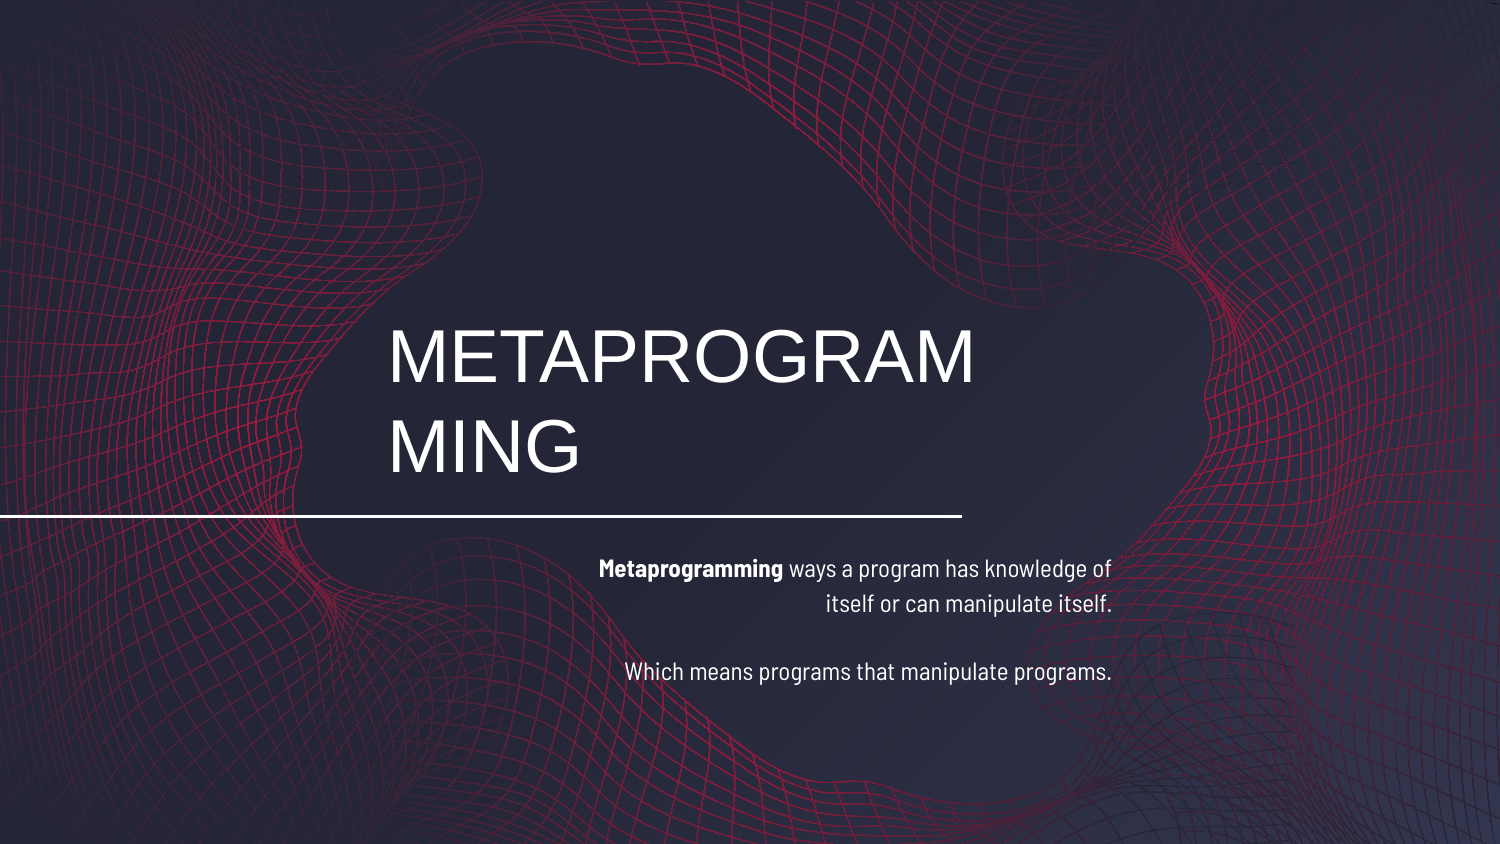

# METAPROGRAMMING
Metaprogramming ways a program has knowledge of itself or can manipulate itself.
Which means programs that manipulate programs.